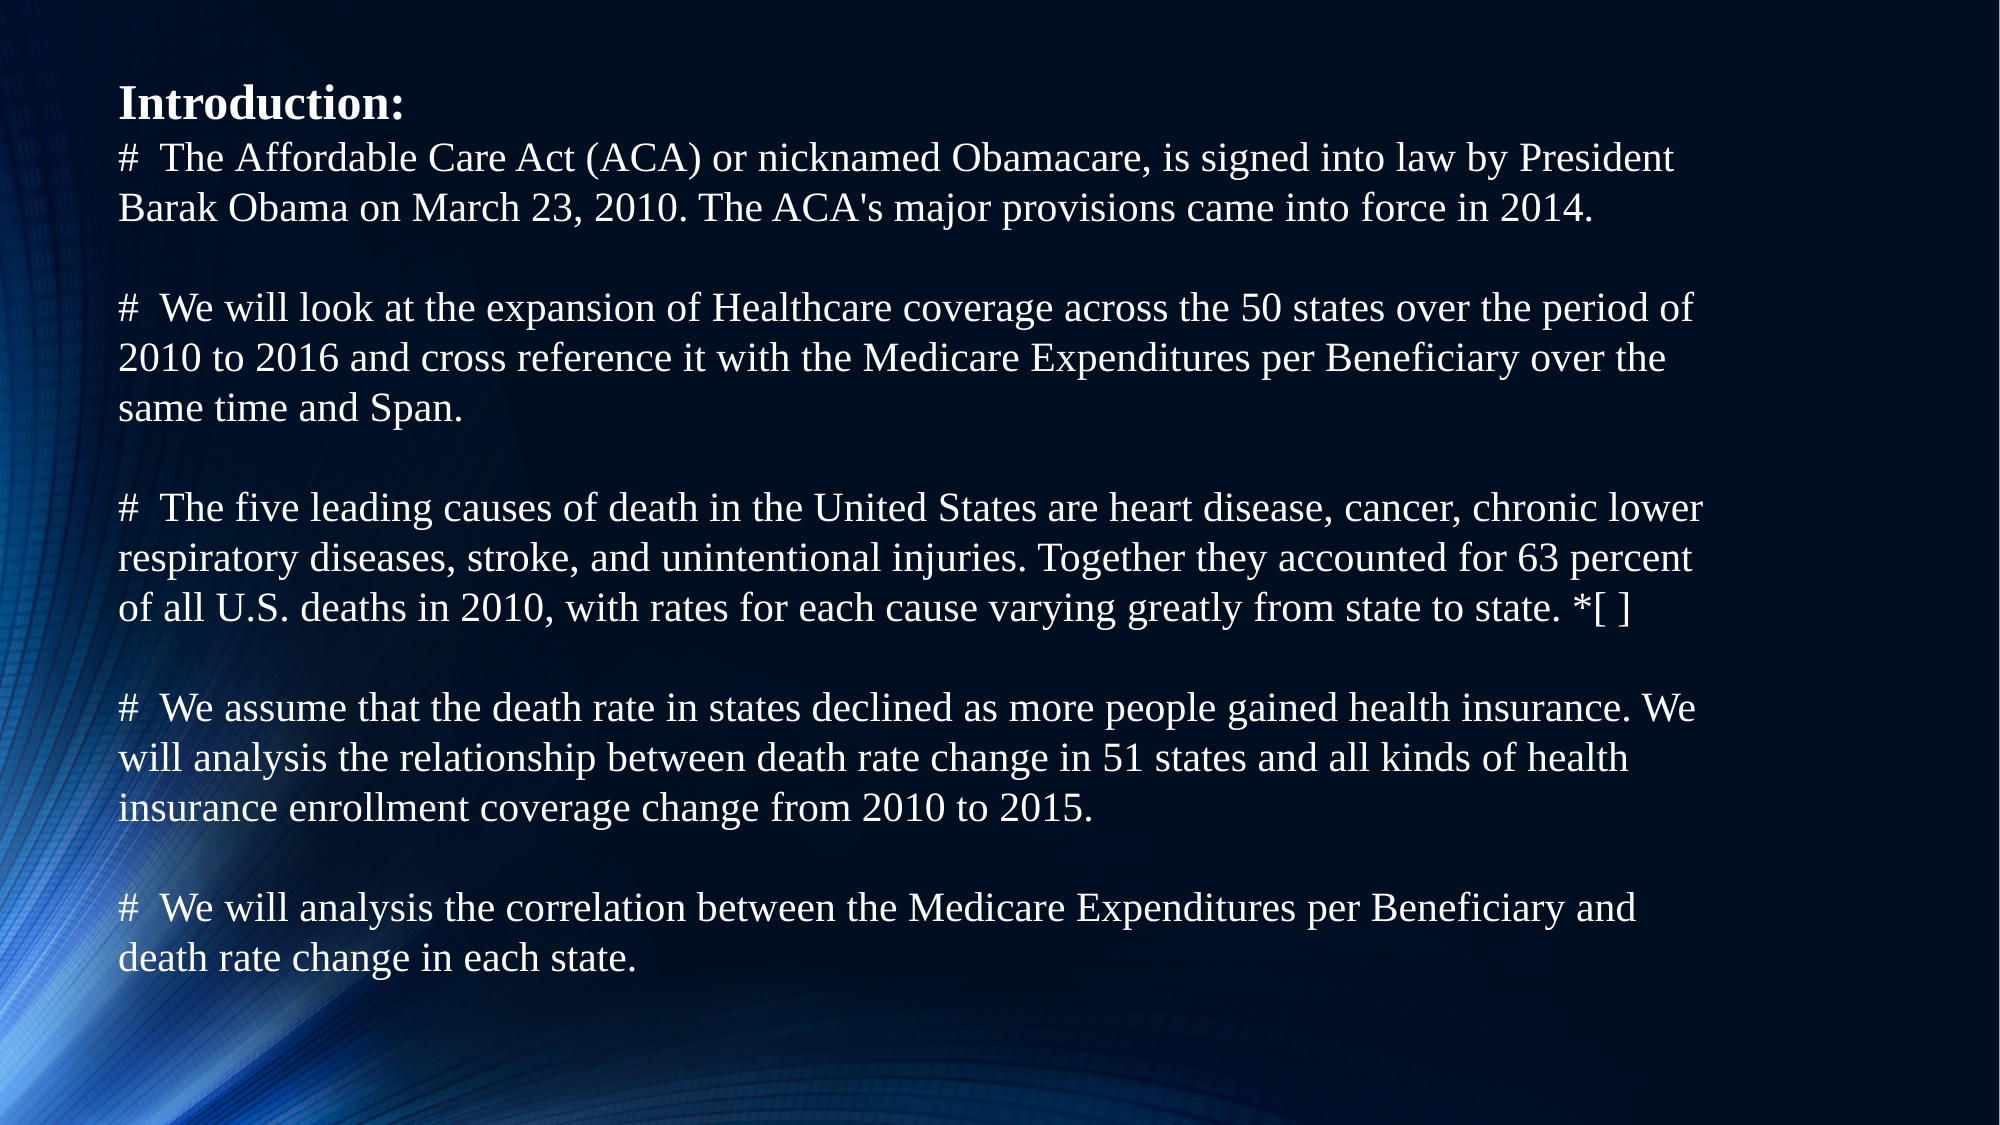

Introduction:
#  The Affordable Care Act (ACA) or nicknamed Obamacare, is signed into law by President Barak Obama on March 23, 2010. The ACA's major provisions came into force in 2014.

#  We will look at the expansion of Healthcare coverage across the 50 states over the period of 2010 to 2016 and cross reference it with the Medicare Expenditures per Beneficiary over the same time and Span.

#  The five leading causes of death in the United States are heart disease, cancer, chronic lower respiratory diseases, stroke, and unintentional injuries. Together they accounted for 63 percent of all U.S. deaths in 2010, with rates for each cause varying greatly from state to state. *[ ]

#  We assume that the death rate in states declined as more people gained health insurance. We will analysis the relationship between death rate change in 51 states and all kinds of health insurance enrollment coverage change from 2010 to 2015.

#  We will analysis the correlation between the Medicare Expenditures per Beneficiary and death rate change in each state.